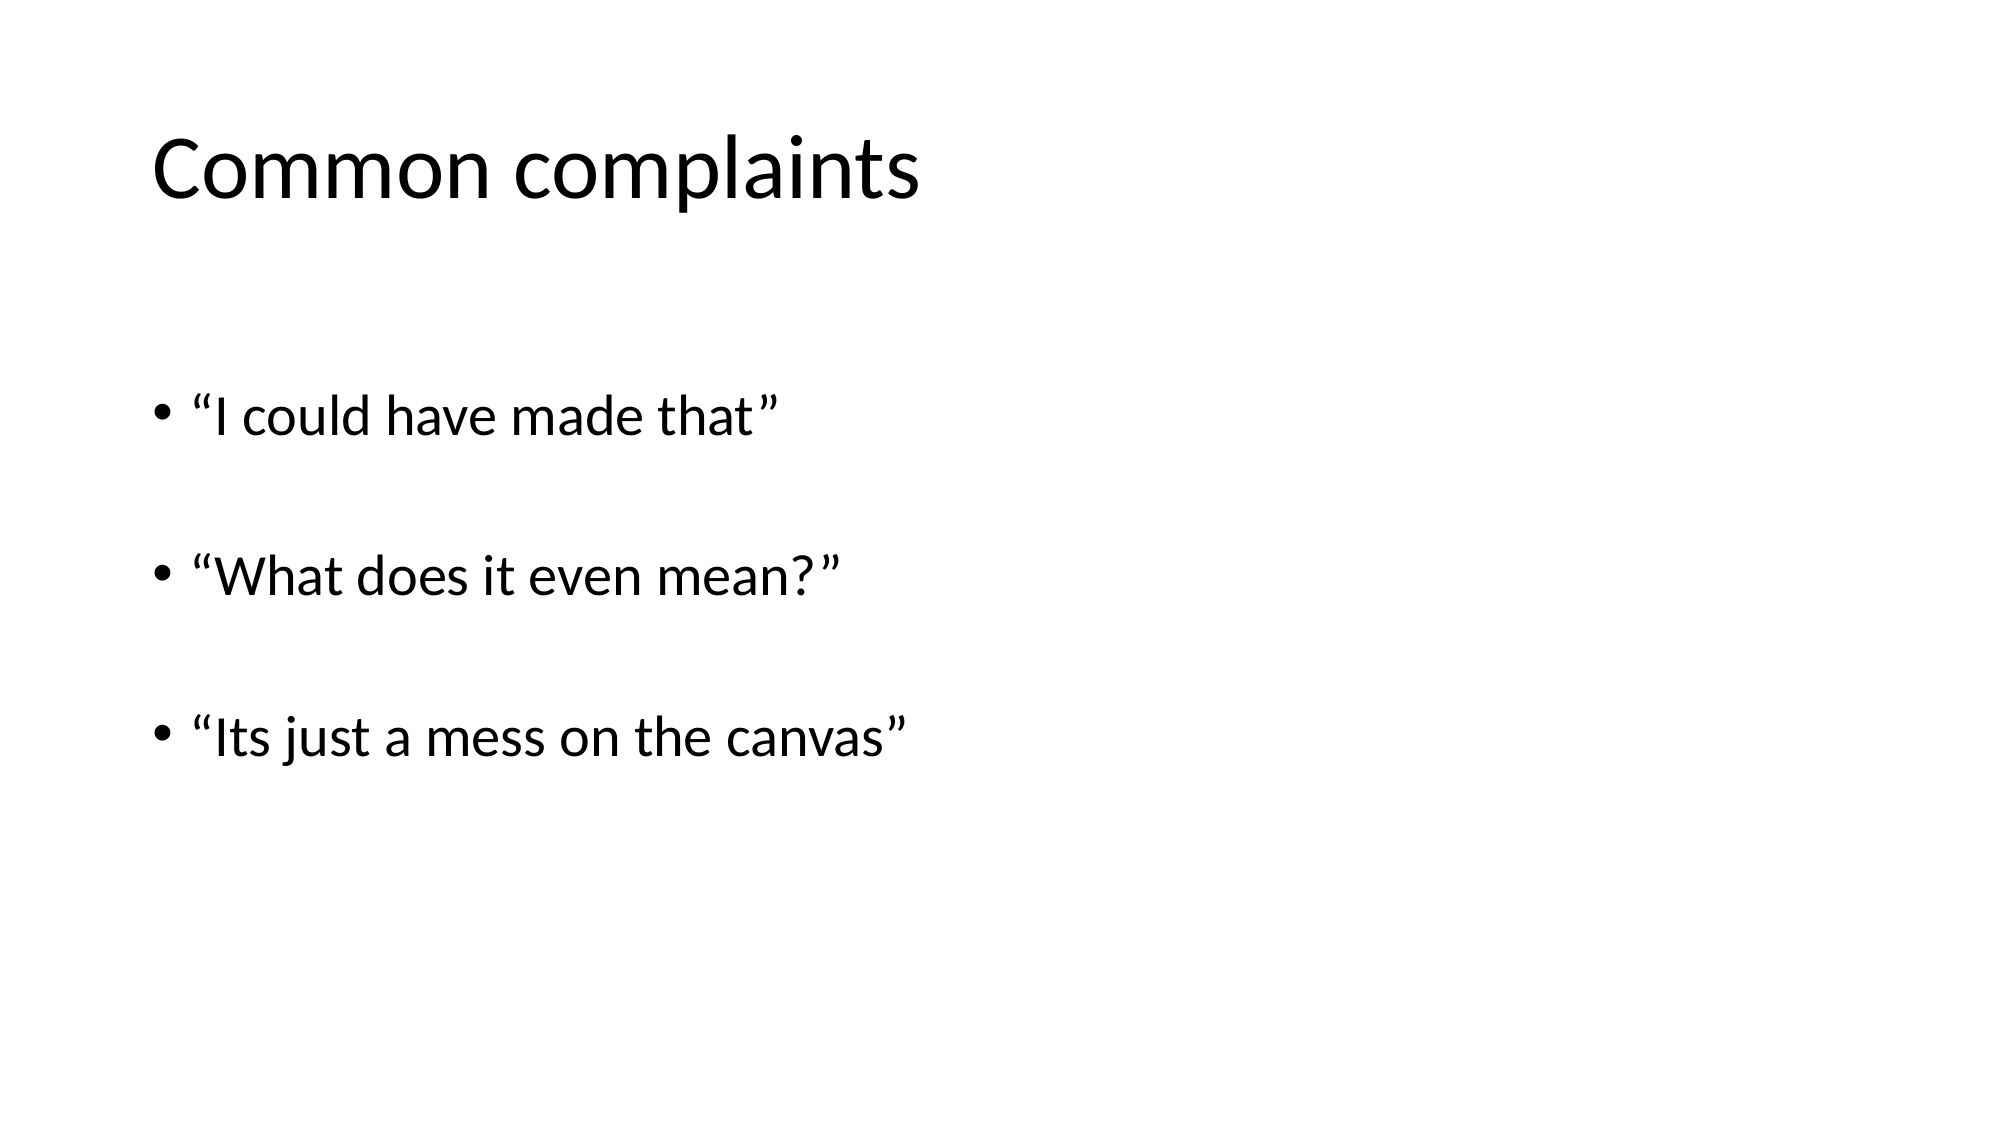

# Common complaints
“I could have made that”
“What does it even mean?”
“Its just a mess on the canvas”